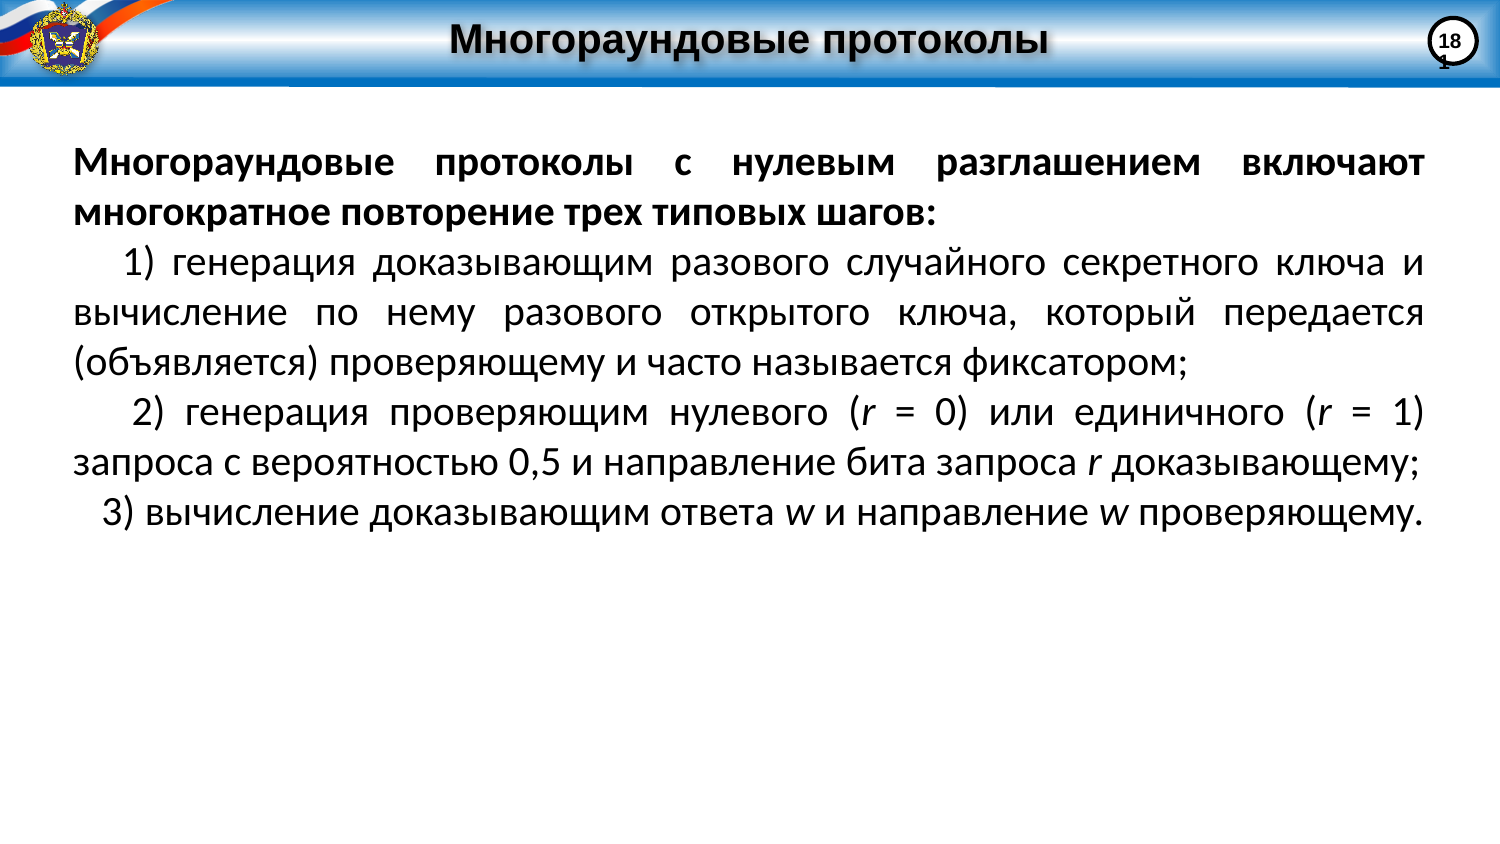

181
# Многораундовые протоколы
Многораундовые протоколы с нулевым разглашением включают многократное повторение трех типовых шагов:
   1) генерация доказывающим разового случайного секретного ключа и вычисление по нему разового открытого ключа, который передается (объявляется) проверяющему и часто называется фиксатором;
   2) генерация проверяющим нулевого (r = 0) или единичного (r = 1) запроса с вероятностью 0,5 и направление бита запроса r доказывающему;
   3) вычисление доказывающим ответа w и направление w проверяющему.